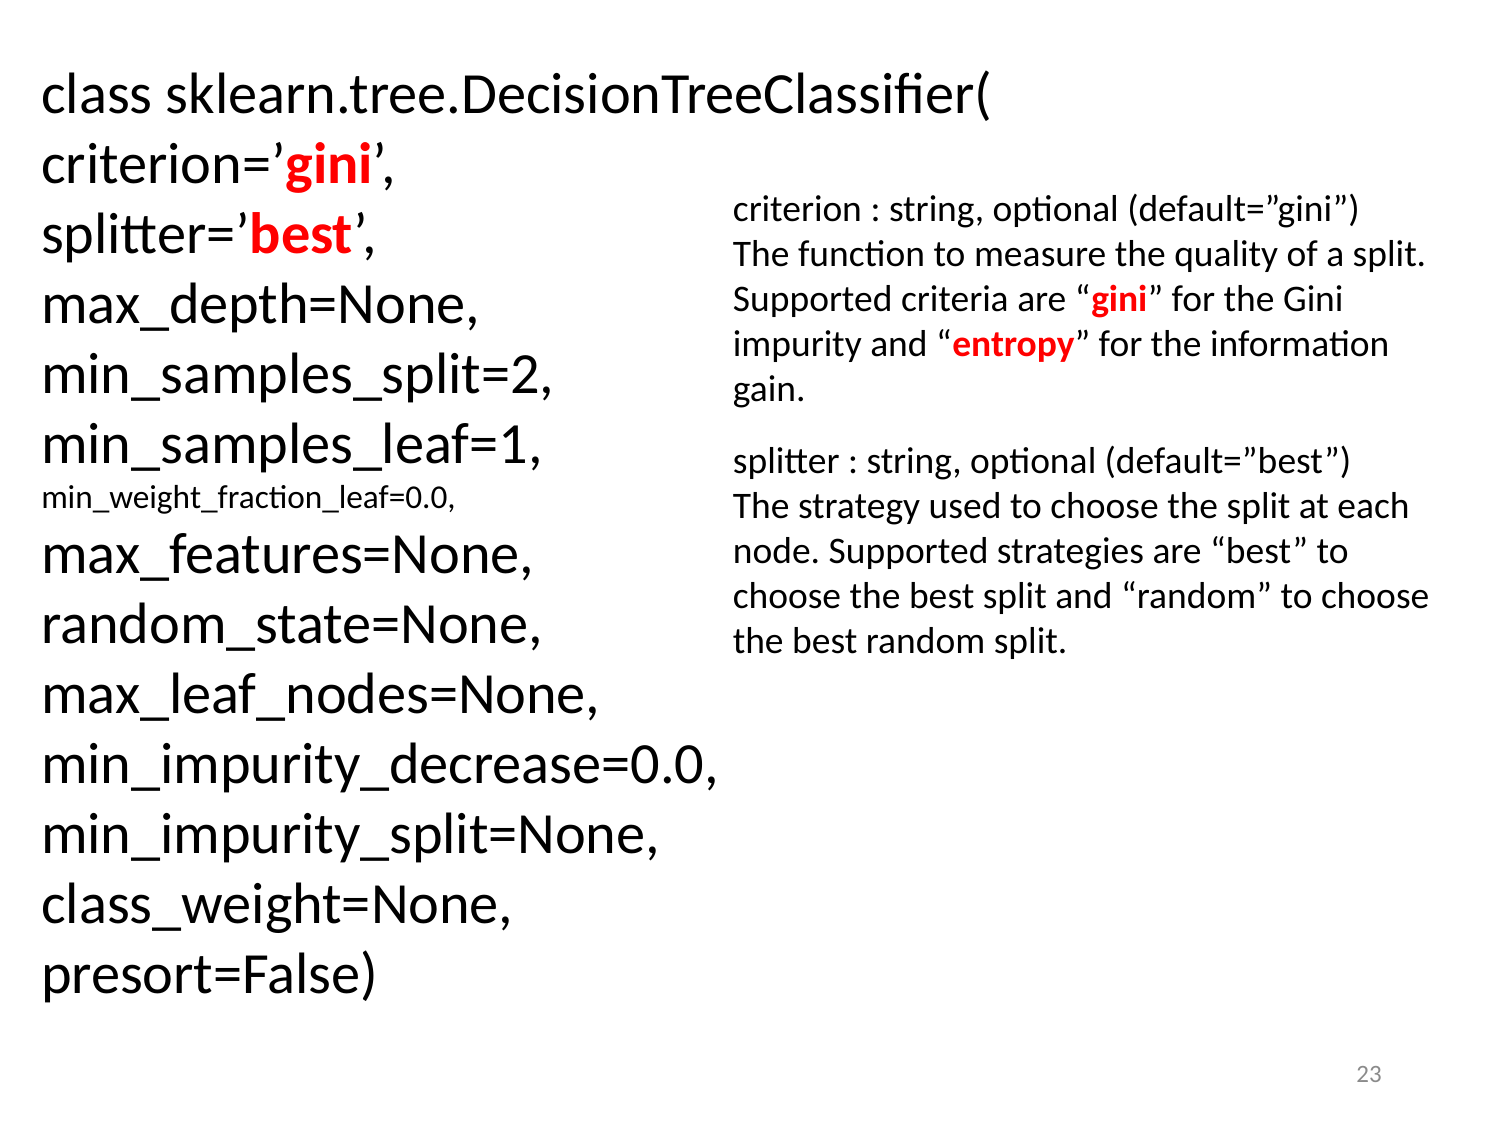

class sklearn.tree.DecisionTreeClassifier(
criterion=’gini’,
splitter=’best’,
max_depth=None,
min_samples_split=2,
min_samples_leaf=1,
min_weight_fraction_leaf=0.0,
max_features=None,
random_state=None,
max_leaf_nodes=None,
min_impurity_decrease=0.0,
min_impurity_split=None,
class_weight=None,
presort=False)
criterion : string, optional (default=”gini”)
The function to measure the quality of a split. Supported criteria are “gini” for the Gini impurity and “entropy” for the information gain.
splitter : string, optional (default=”best”)
The strategy used to choose the split at each node. Supported strategies are “best” to choose the best split and “random” to choose the best random split.
23